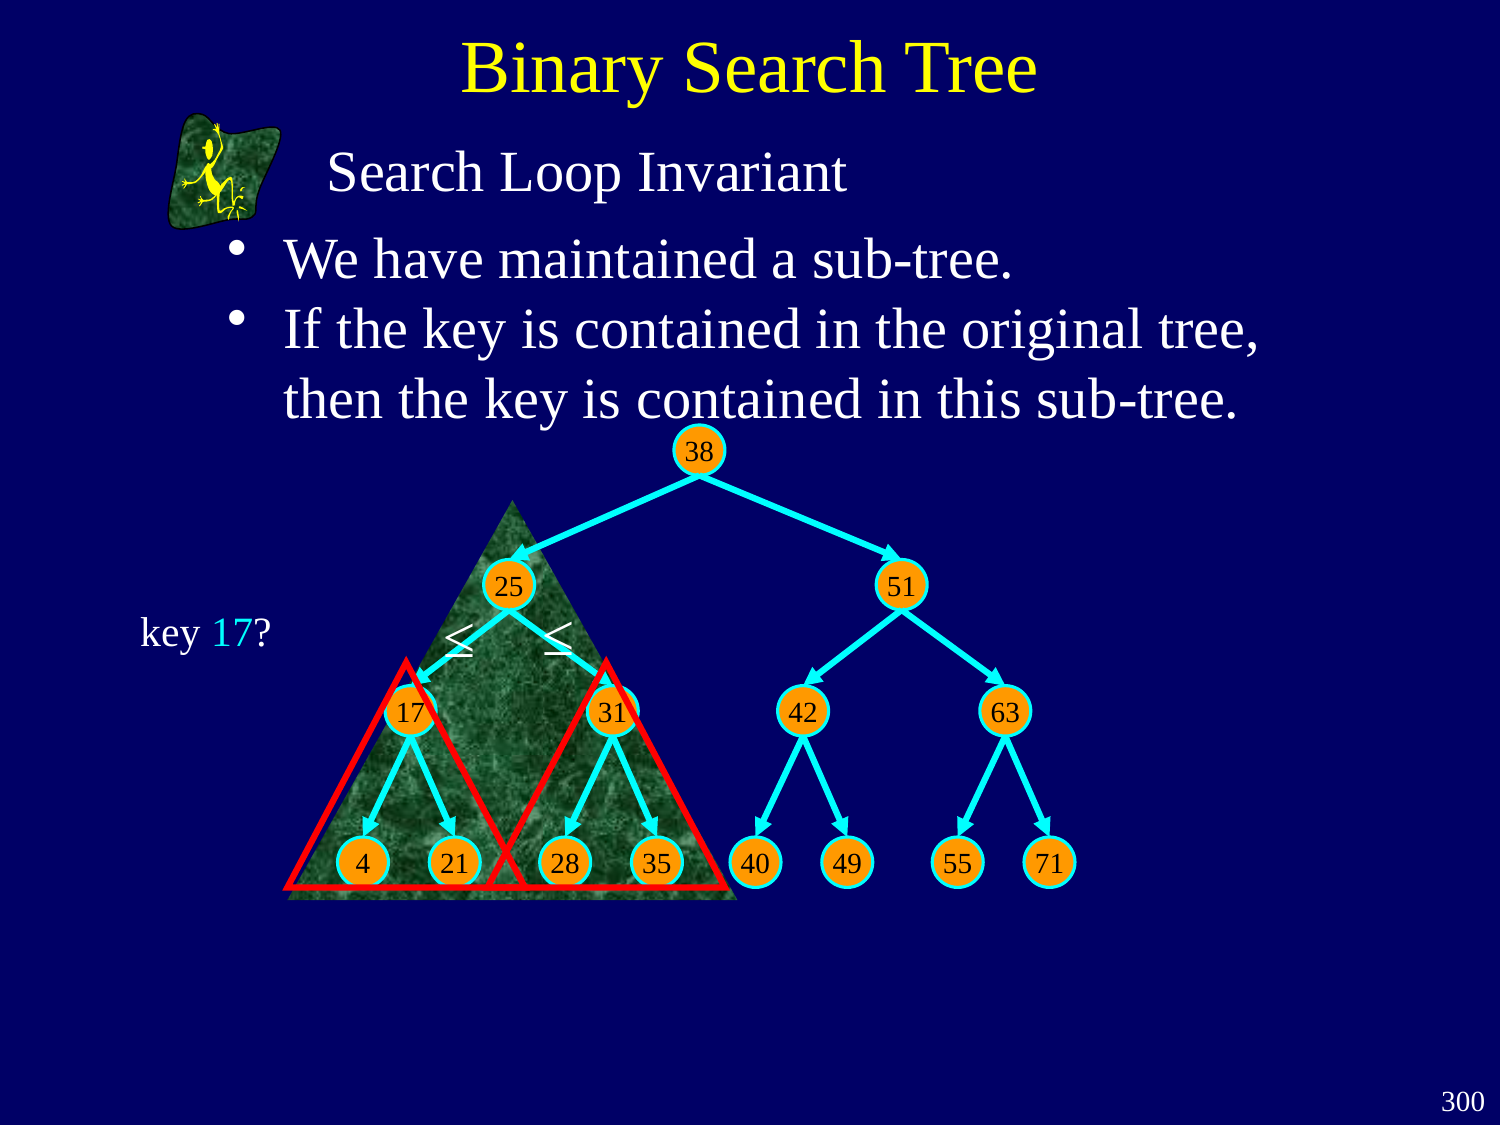

# Binary Search Tree

Search Loop Invariant
We have maintained a sub-tree.
If the key is contained in the original tree,
then the key is contained in this sub-tree.

38
25
51
17
31
42
63
4
21
28
35
40
49
55
71

≤
≤
key 17?